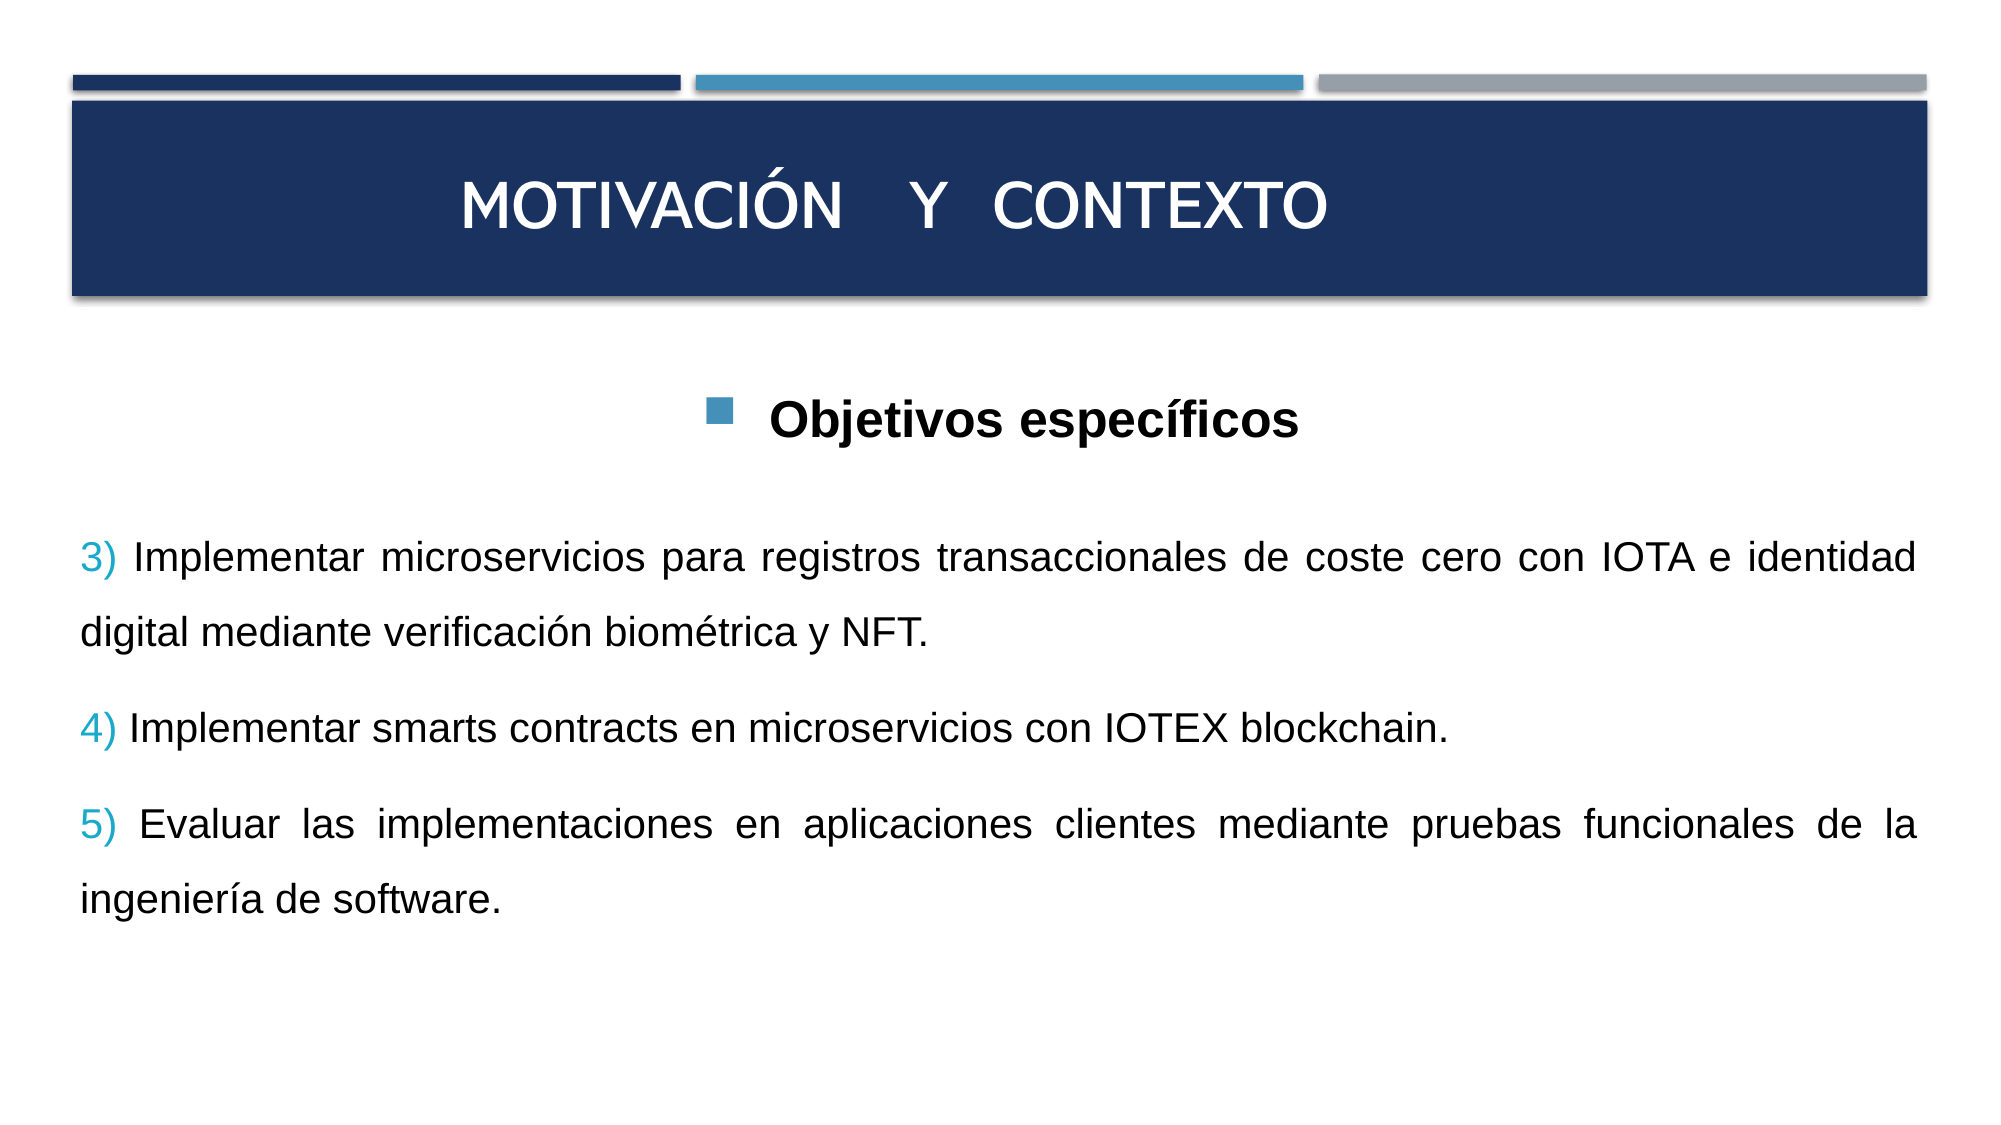

# Motivación   y  contexto
3) Implementar microservicios para registros transaccionales de coste cero con IOTA e identidad digital mediante verificación biométrica y NFT.
4) Implementar smarts contracts en microservicios con IOTEX blockchain.
5) Evaluar las implementaciones en aplicaciones clientes mediante pruebas funcionales de la ingeniería de software.
Objetivos específicos